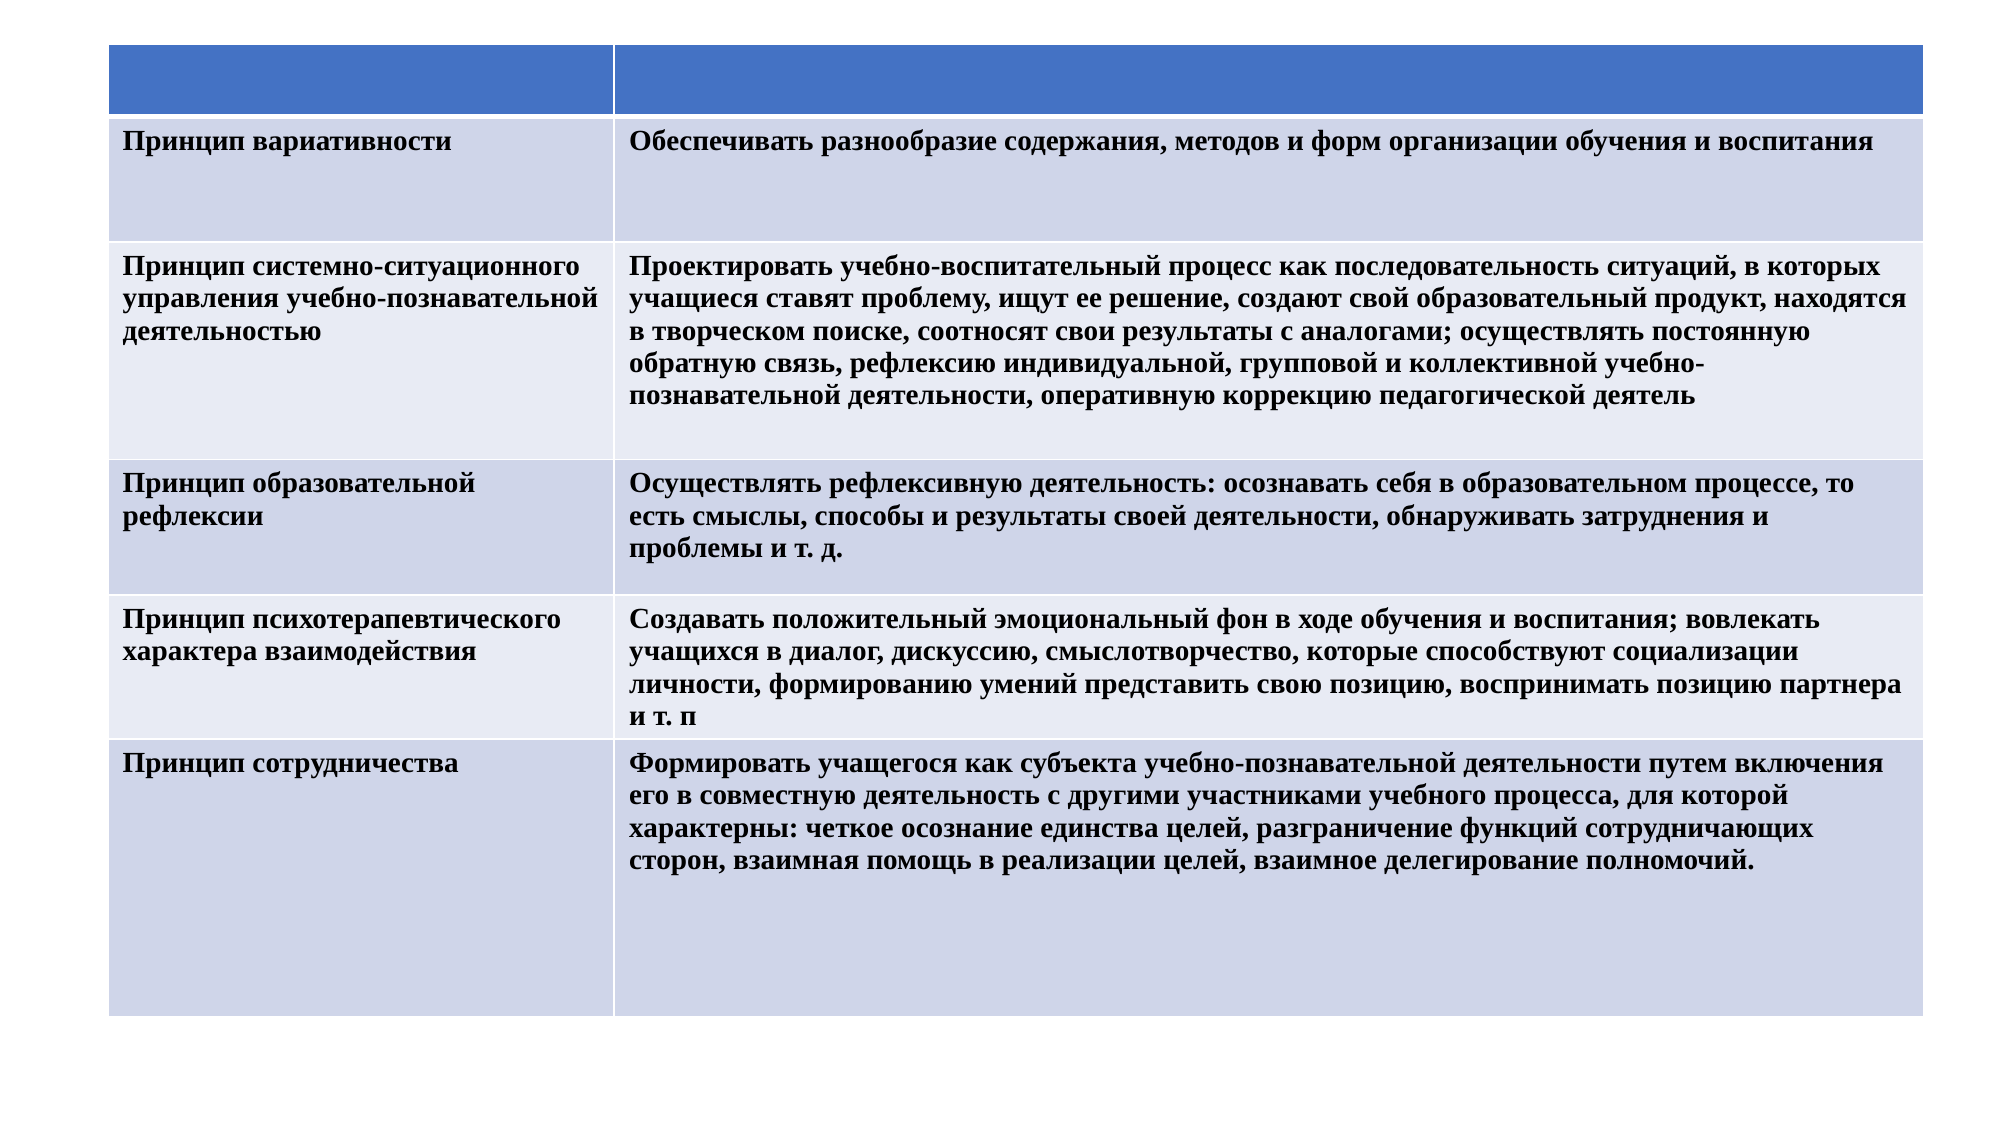

|  |  |
| --- | --- |
| Принцип вариативности | Обеспечивать разнообразие содержания, методов и форм организации обучения и воспитания |
| Принцип системно-ситуационного управления учебно-познавательной деятельностью | Проектировать учебно-воспитательный процесс как последовательность ситуаций, в которых учащиеся ставят проблему, ищут ее решение, создают свой образовательный продукт, находятся в творческом поиске, соотносят свои результаты с аналогами; осуществлять постоянную обратную связь, рефлексию индивидуальной, групповой и коллективной учебно-познавательной деятельности, оперативную коррекцию педагогической деятель |
| Принцип образовательной рефлексии | Осуществлять рефлексивную деятельность: осознавать себя в образовательном процессе, то есть смыслы, способы и результаты своей деятельности, обнаруживать затруднения и проблемы и т. д. |
| Принцип психотерапевтического характера взаимодействия | Создавать положительный эмоциональный фон в ходе обучения и воспитания; вовлекать учащихся в диалог, дискуссию, смыслотворчество, которые способствуют социализации личности, формированию умений представить свою позицию, воспринимать позицию партнера и т. п |
| Принцип сотрудничества | Формировать учащегося как субъекта учебно-познавательной деятельности путем включения его в совместную деятельность с другими участниками учебного процесса, для которой характерны: четкое осознание единства целей, разграничение функций сотрудничающих сторон, взаимная помощь в реализации целей, взаимное делегирование полномочий. |